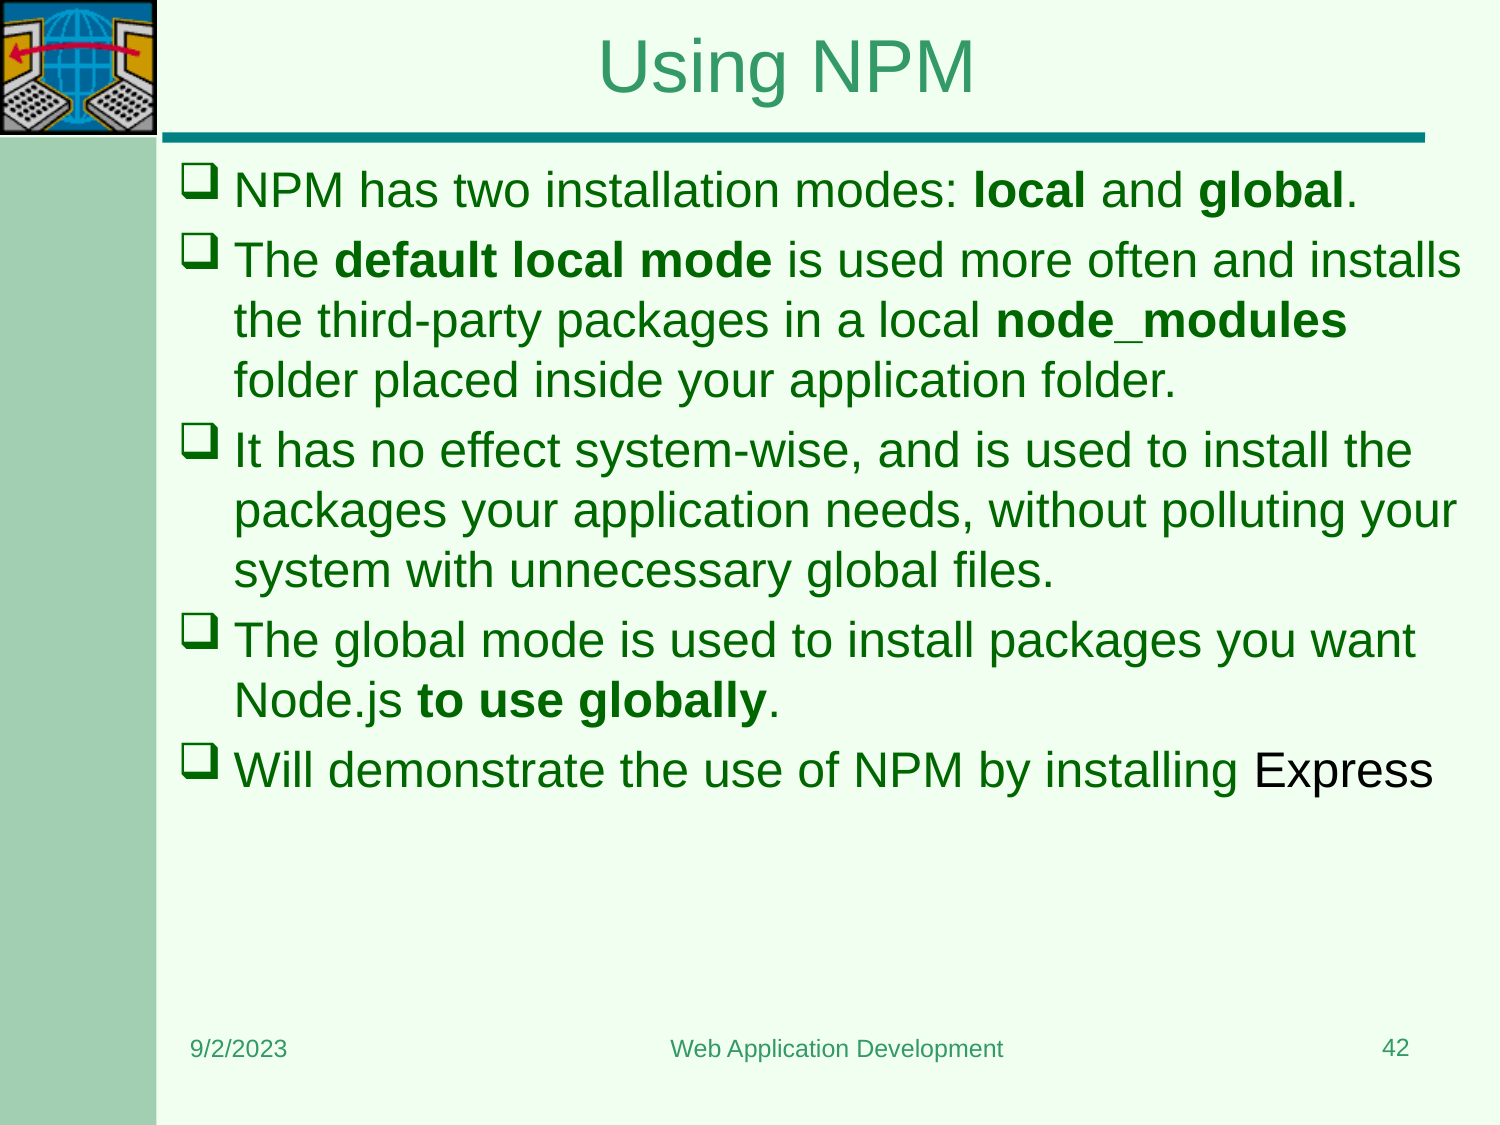

# Using NPM
NPM has two installation modes: local and global.
The default local mode is used more often and installs the third-party packages in a local node_modules folder placed inside your application folder.
It has no effect system-wise, and is used to install the packages your application needs, without polluting your system with unnecessary global files.
The global mode is used to install packages you want Node.js to use globally.
Will demonstrate the use of NPM by installing Express
42
9/2/2023
Web Application Development